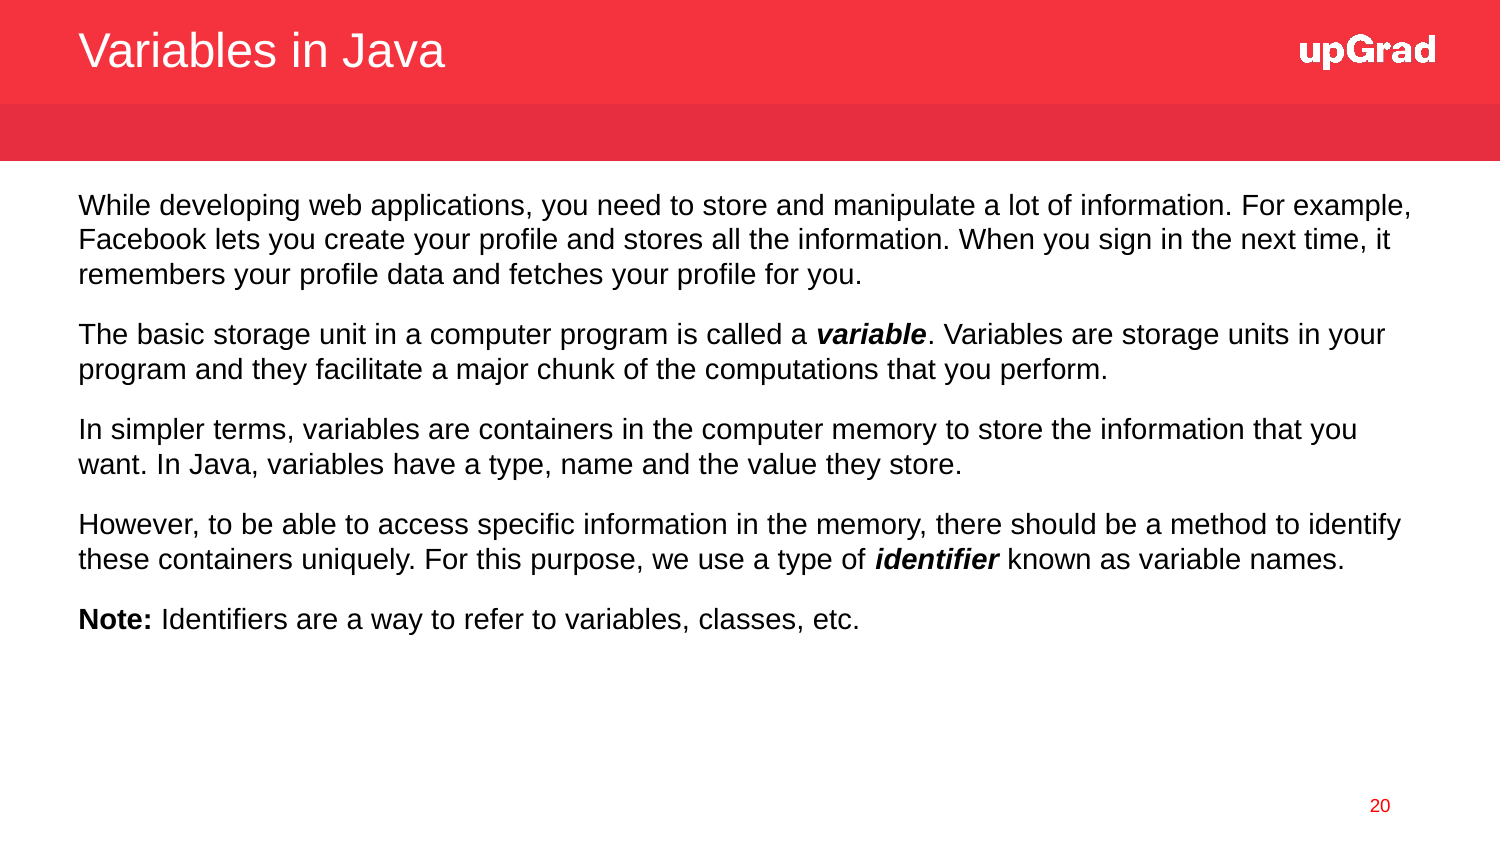

Variables in Java

While developing web applications, you need to store and manipulate a lot of information. For example, Facebook lets you create your profile and stores all the information. When you sign in the next time, it remembers your profile data and fetches your profile for you.
The basic storage unit in a computer program is called a variable. Variables are storage units in your program and they facilitate a major chunk of the computations that you perform.
In simpler terms, variables are containers in the computer memory to store the information that you want. In Java, variables have a type, name and the value they store.
However, to be able to access specific information in the memory, there should be a method to identify these containers uniquely. For this purpose, we use a type of identifier known as variable names.
Note: Identifiers are a way to refer to variables, classes, etc.
20